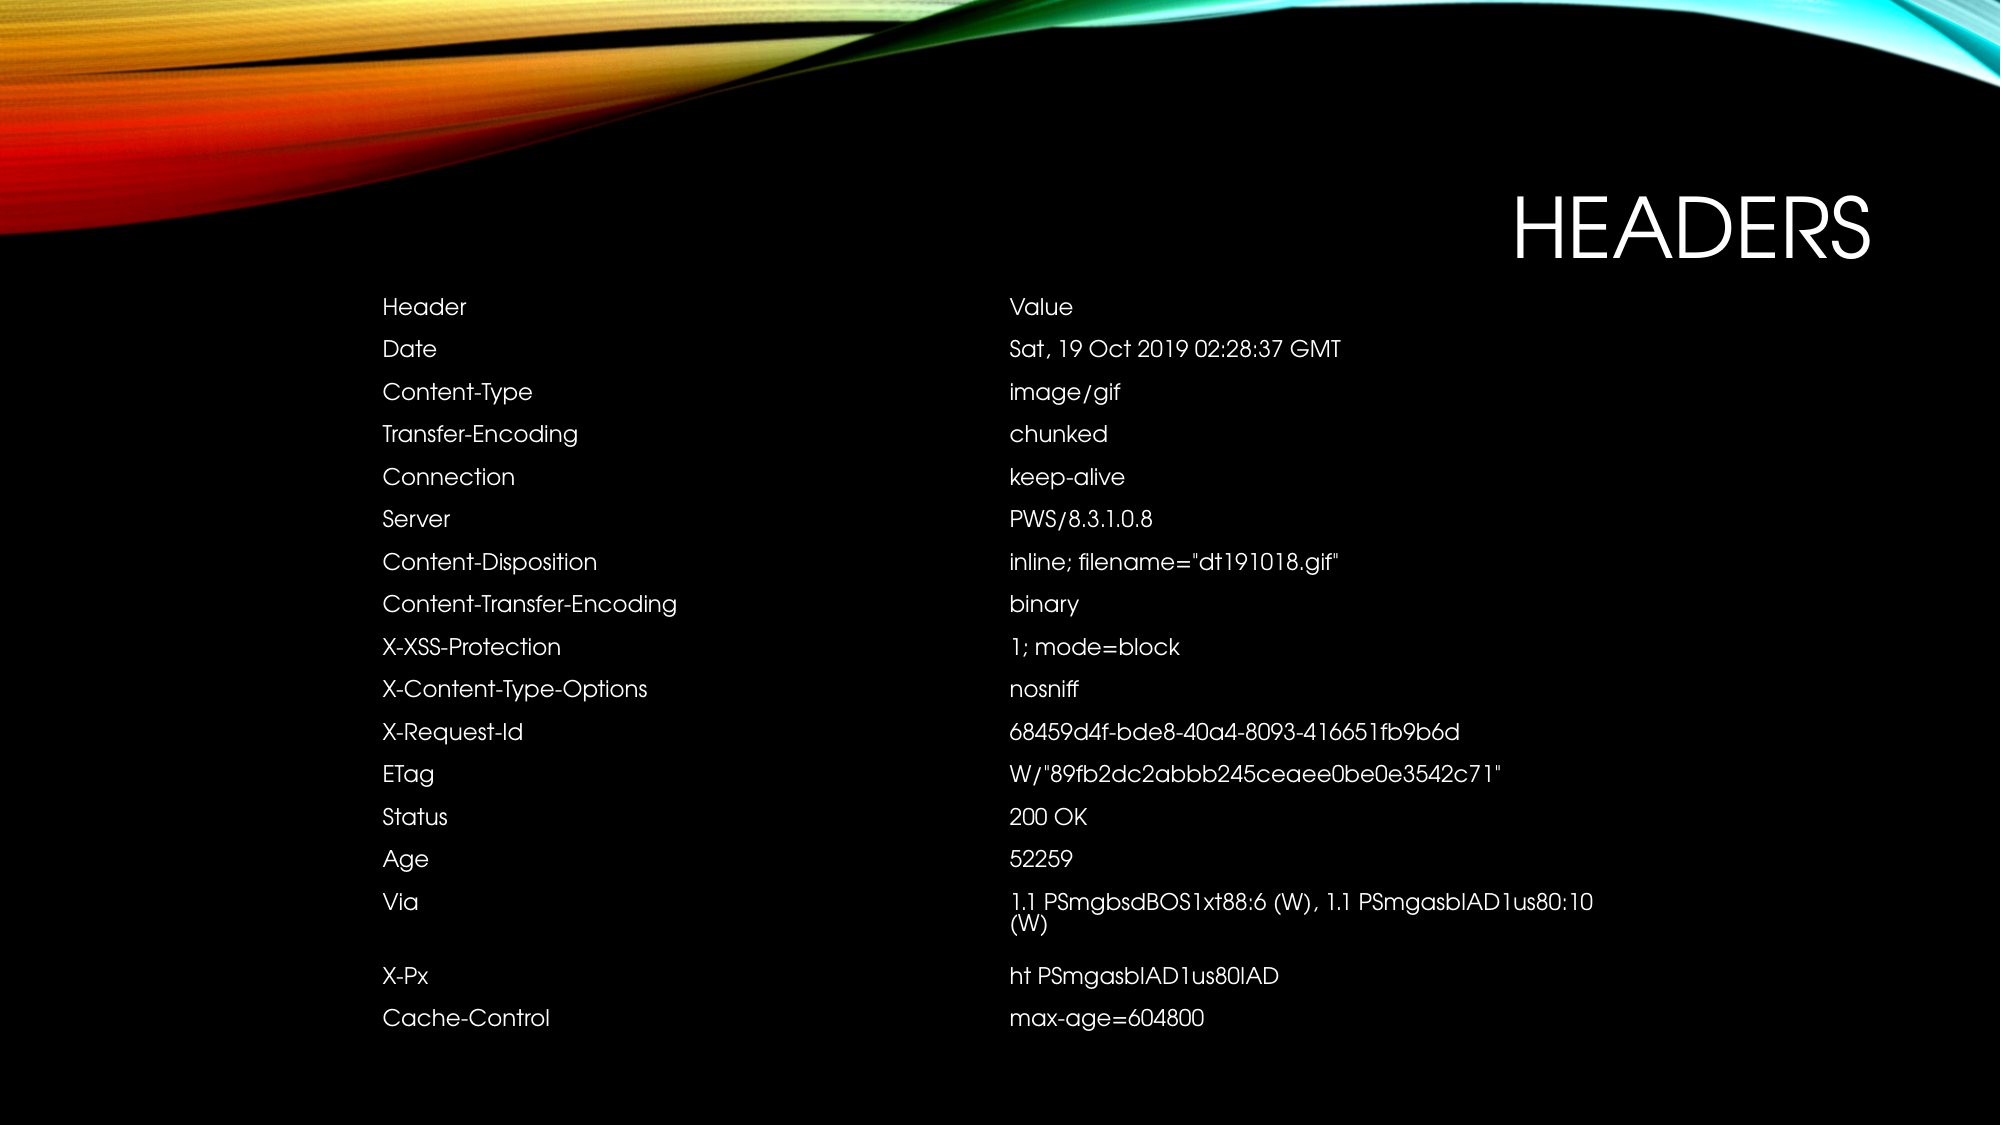

headers
| Header | Value |
| --- | --- |
| Date | Sat, 19 Oct 2019 02:28:37 GMT |
| Content-Type | image/gif |
| Transfer-Encoding | chunked |
| Connection | keep-alive |
| Server | PWS/8.3.1.0.8 |
| Content-Disposition | inline; filename="dt191018.gif" |
| Content-Transfer-Encoding | binary |
| X-XSS-Protection | 1; mode=block |
| X-Content-Type-Options | nosniff |
| X-Request-Id | 68459d4f-bde8-40a4-8093-416651fb9b6d |
| ETag | W/"89fb2dc2abbb245ceaee0be0e3542c71" |
| Status | 200 OK |
| Age | 52259 |
| Via | 1.1 PSmgbsdBOS1xt88:6 (W), 1.1 PSmgasbIAD1us80:10 (W) |
| X-Px | ht PSmgasbIAD1us80IAD |
| Cache-Control | max-age=604800 |